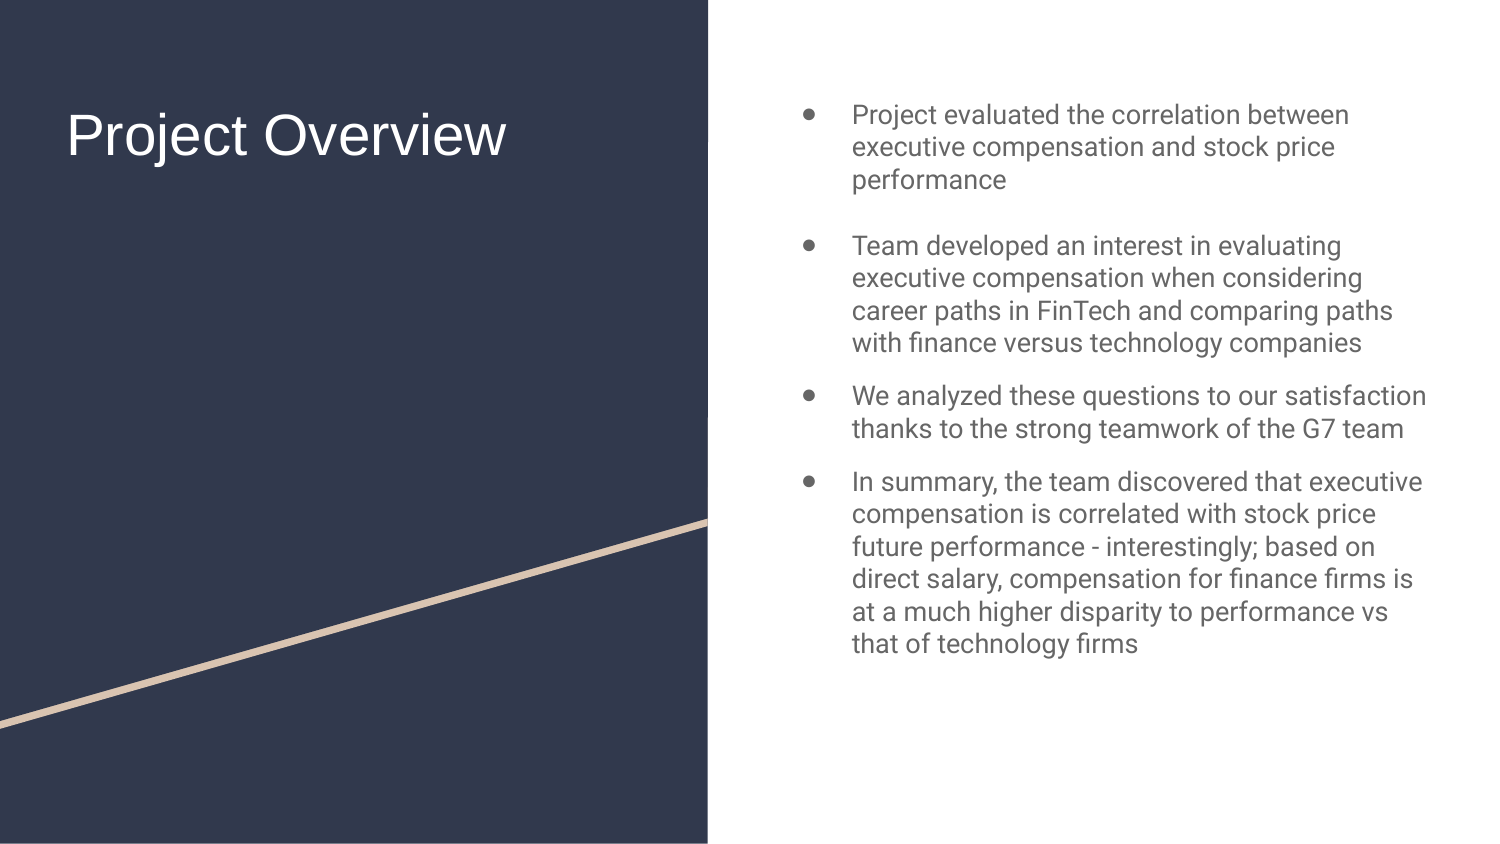

# Project Overview
Project evaluated the correlation between executive compensation and stock price performance
Team developed an interest in evaluating executive compensation when considering career paths in FinTech and comparing paths with finance versus technology companies
We analyzed these questions to our satisfaction thanks to the strong teamwork of the G7 team
In summary, the team discovered that executive compensation is correlated with stock price future performance - interestingly; based on direct salary, compensation for finance firms is at a much higher disparity to performance vs that of technology firms